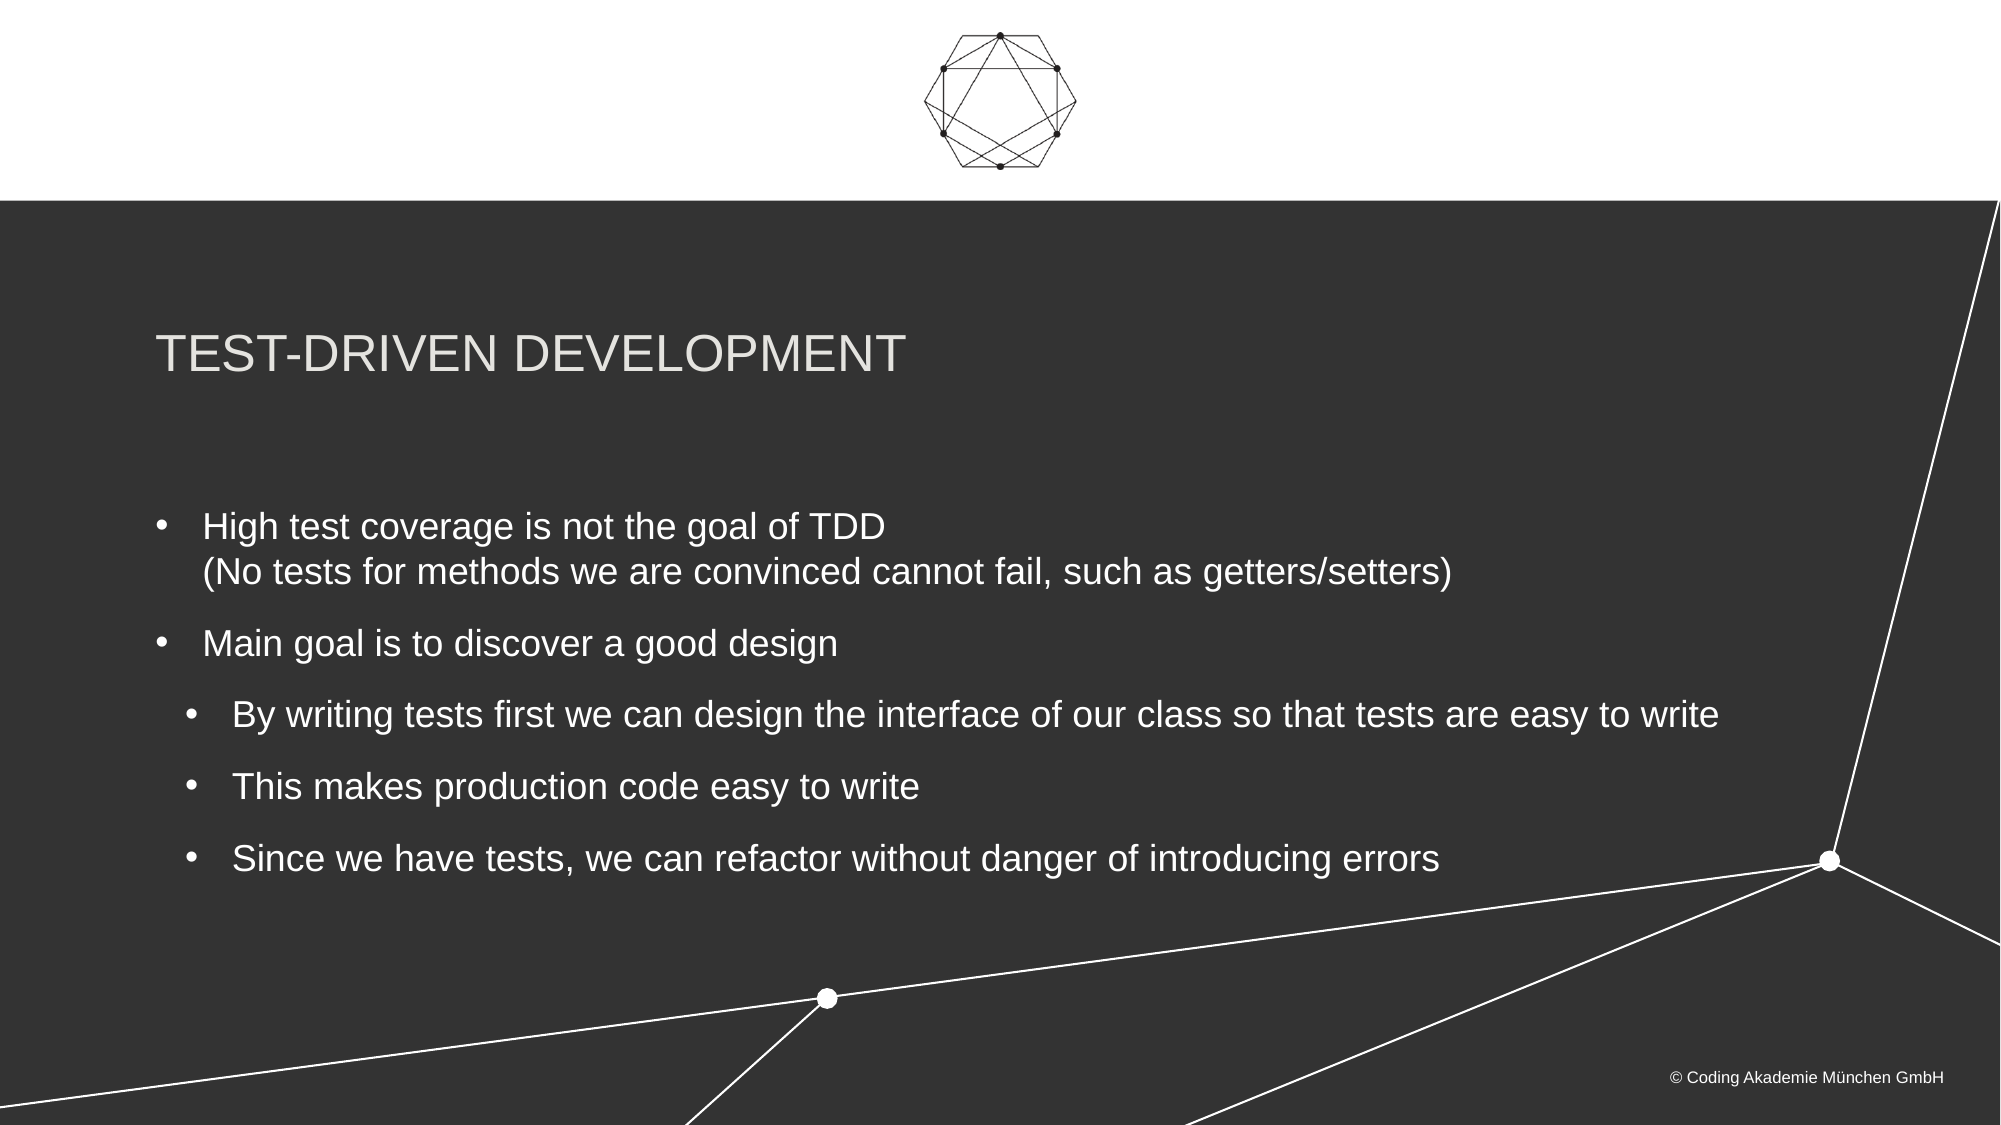

Test-Driven Development
High test coverage is not the goal of TDD
(No tests for methods we are convinced cannot fail, such as getters/setters)
Main goal is to discover a good design
By writing tests first we can design the interface of our class so that tests are easy to write
This makes production code easy to write
Since we have tests, we can refactor without danger of introducing errors

© Coding Akademie München GmbH